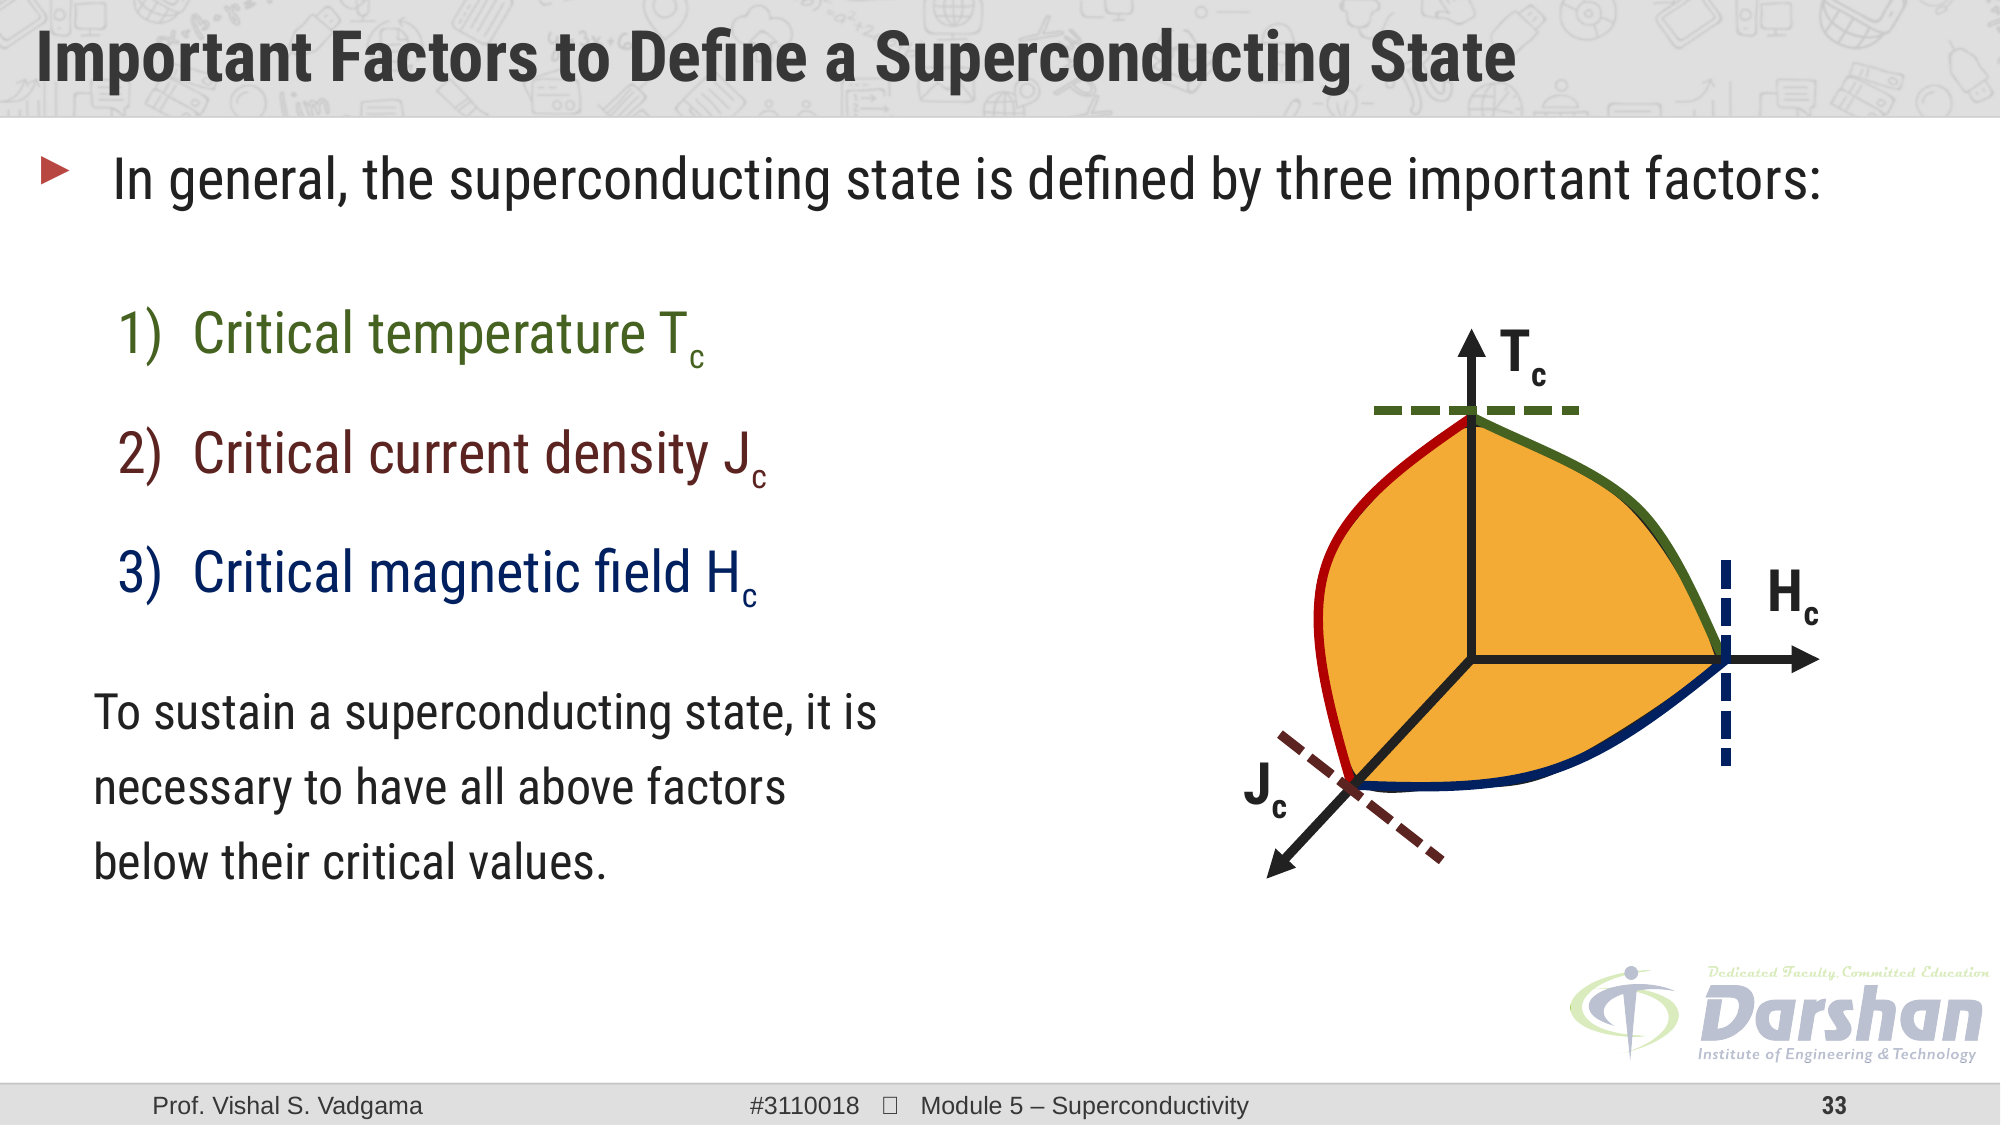

# Important Factors to Define a Superconducting State
In general, the superconducting state is defined by three important factors:
Critical temperature Tc
Critical current density Jc
Critical magnetic field Hc
Tc

Hc

To sustain a superconducting state, it is
necessary to have all above factors
below their critical values.
Jc